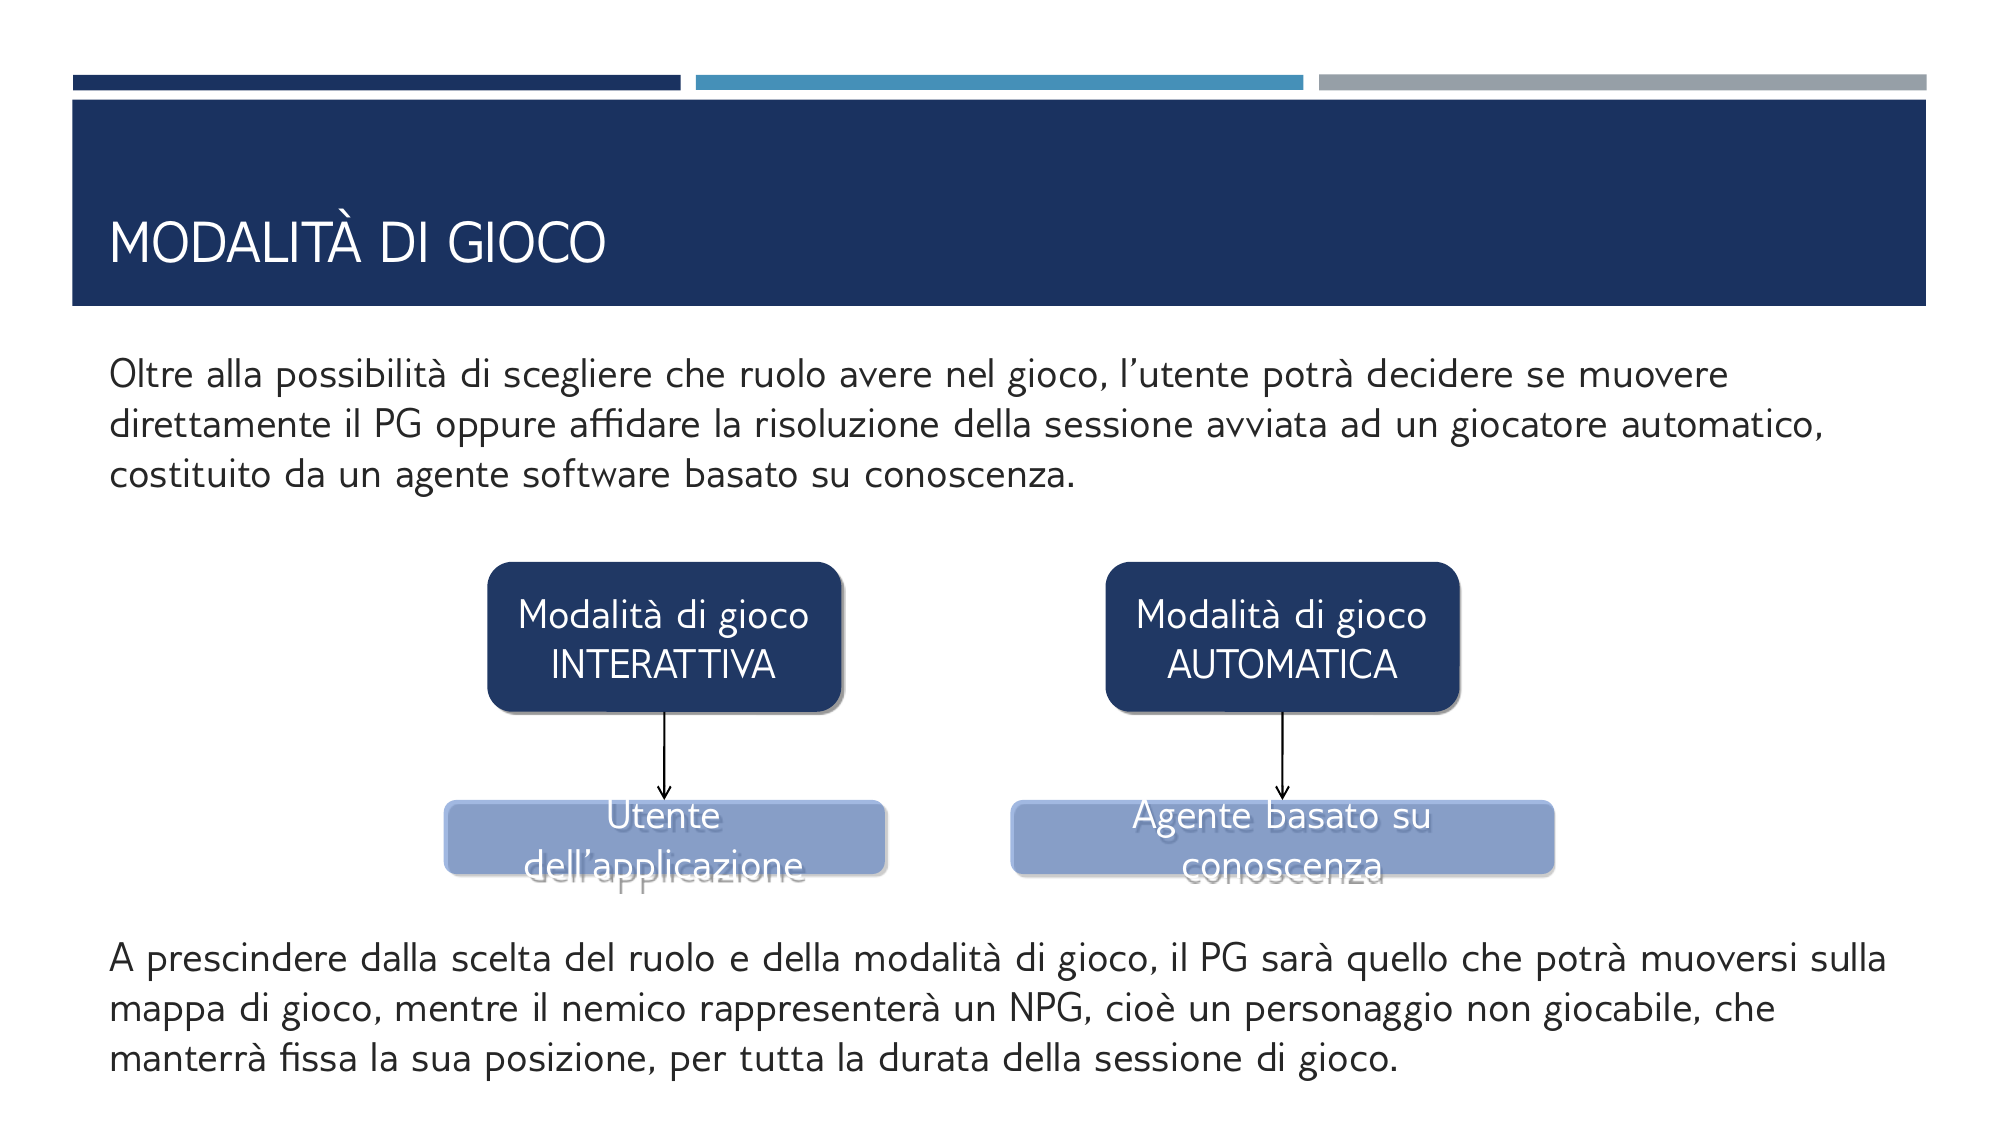

# Modalità di gioco
Oltre alla possibilità di scegliere che ruolo avere nel gioco, l’utente potrà decidere se muovere direttamente il PG oppure affidare la risoluzione della sessione avviata ad un giocatore automatico, costituito da un agente software basato su conoscenza.
Modalità di gioco
INTERATTIVA
Modalità di gioco
AUTOMATICA
Utente dell’applicazione
Agente basato su conoscenza
A prescindere dalla scelta del ruolo e della modalità di gioco, il PG sarà quello che potrà muoversi sulla mappa di gioco, mentre il nemico rappresenterà un NPG, cioè un personaggio non giocabile, che manterrà fissa la sua posizione, per tutta la durata della sessione di gioco.